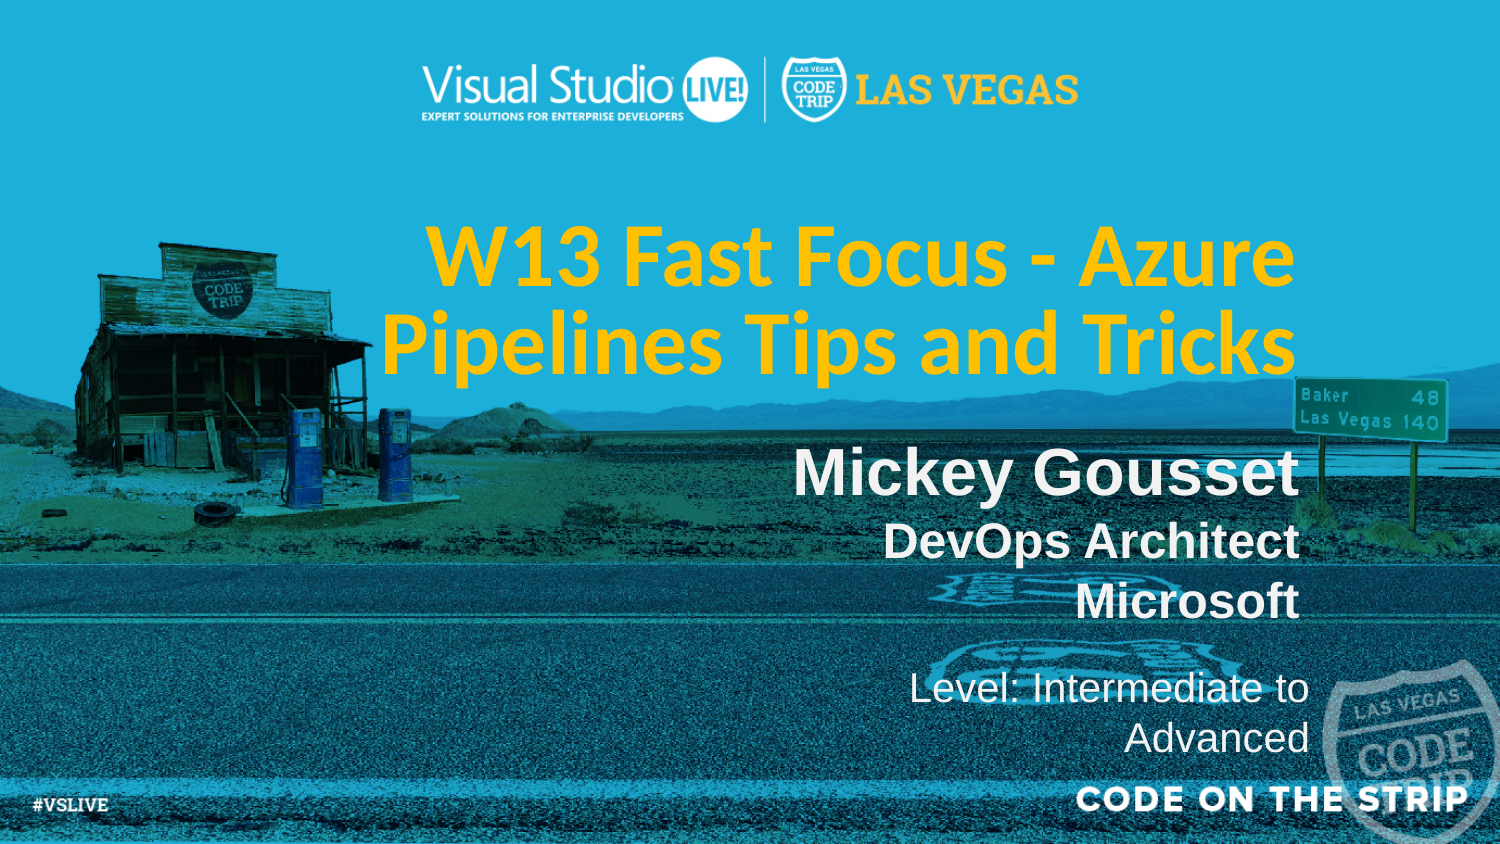

W13 Fast Focus - Azure Pipelines Tips and Tricks
Mickey Gousset
DevOps Architect
Microsoft

Level: Intermediate to Advanced